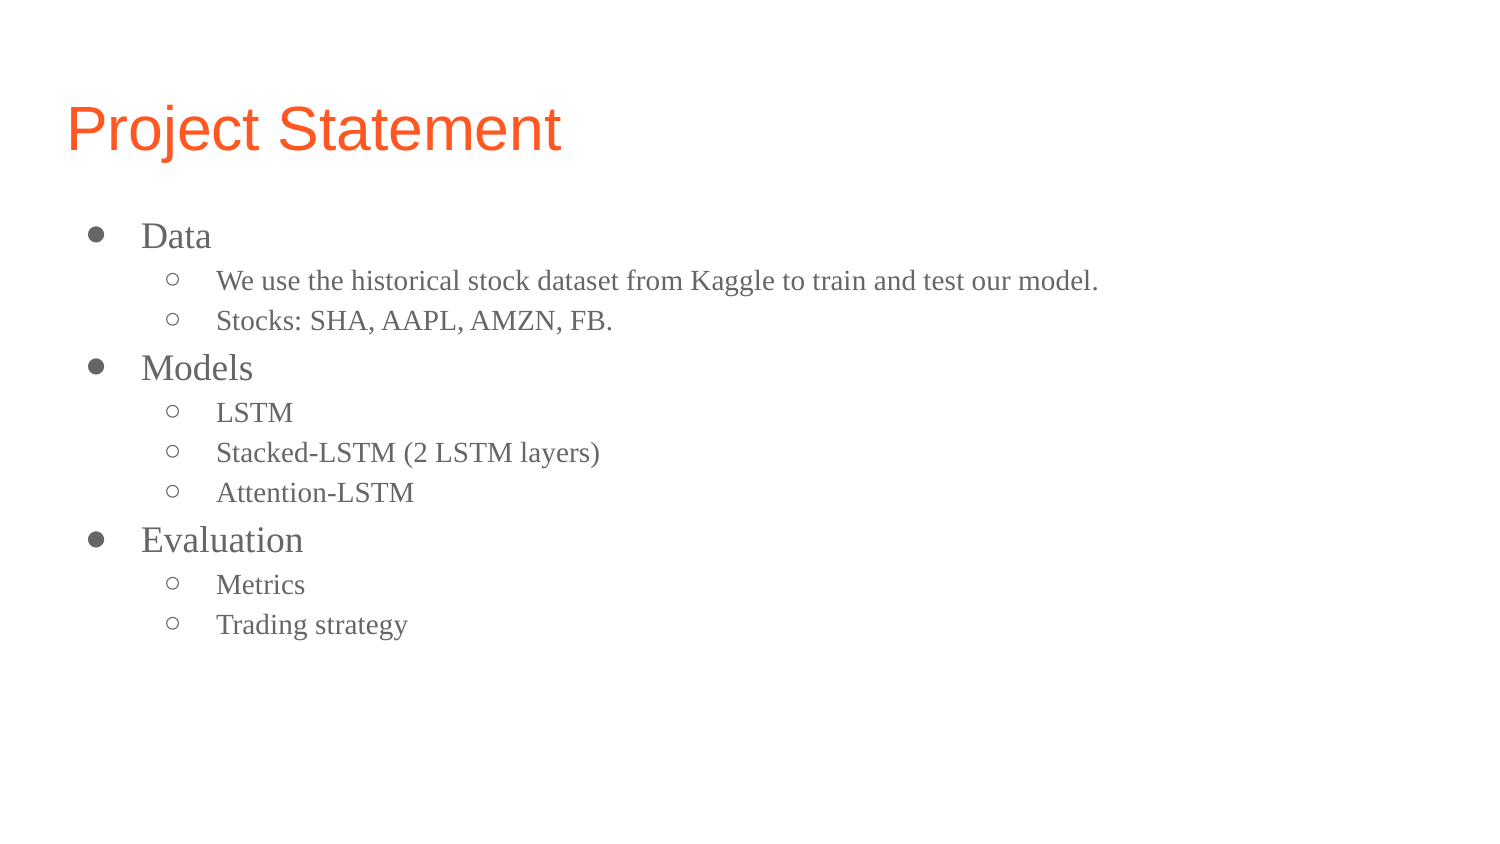

# Project Statement
Data
We use the historical stock dataset from Kaggle to train and test our model.
Stocks: SHA, AAPL, AMZN, FB.
Models
LSTM
Stacked-LSTM (2 LSTM layers)
Attention-LSTM
Evaluation
Metrics
Trading strategy